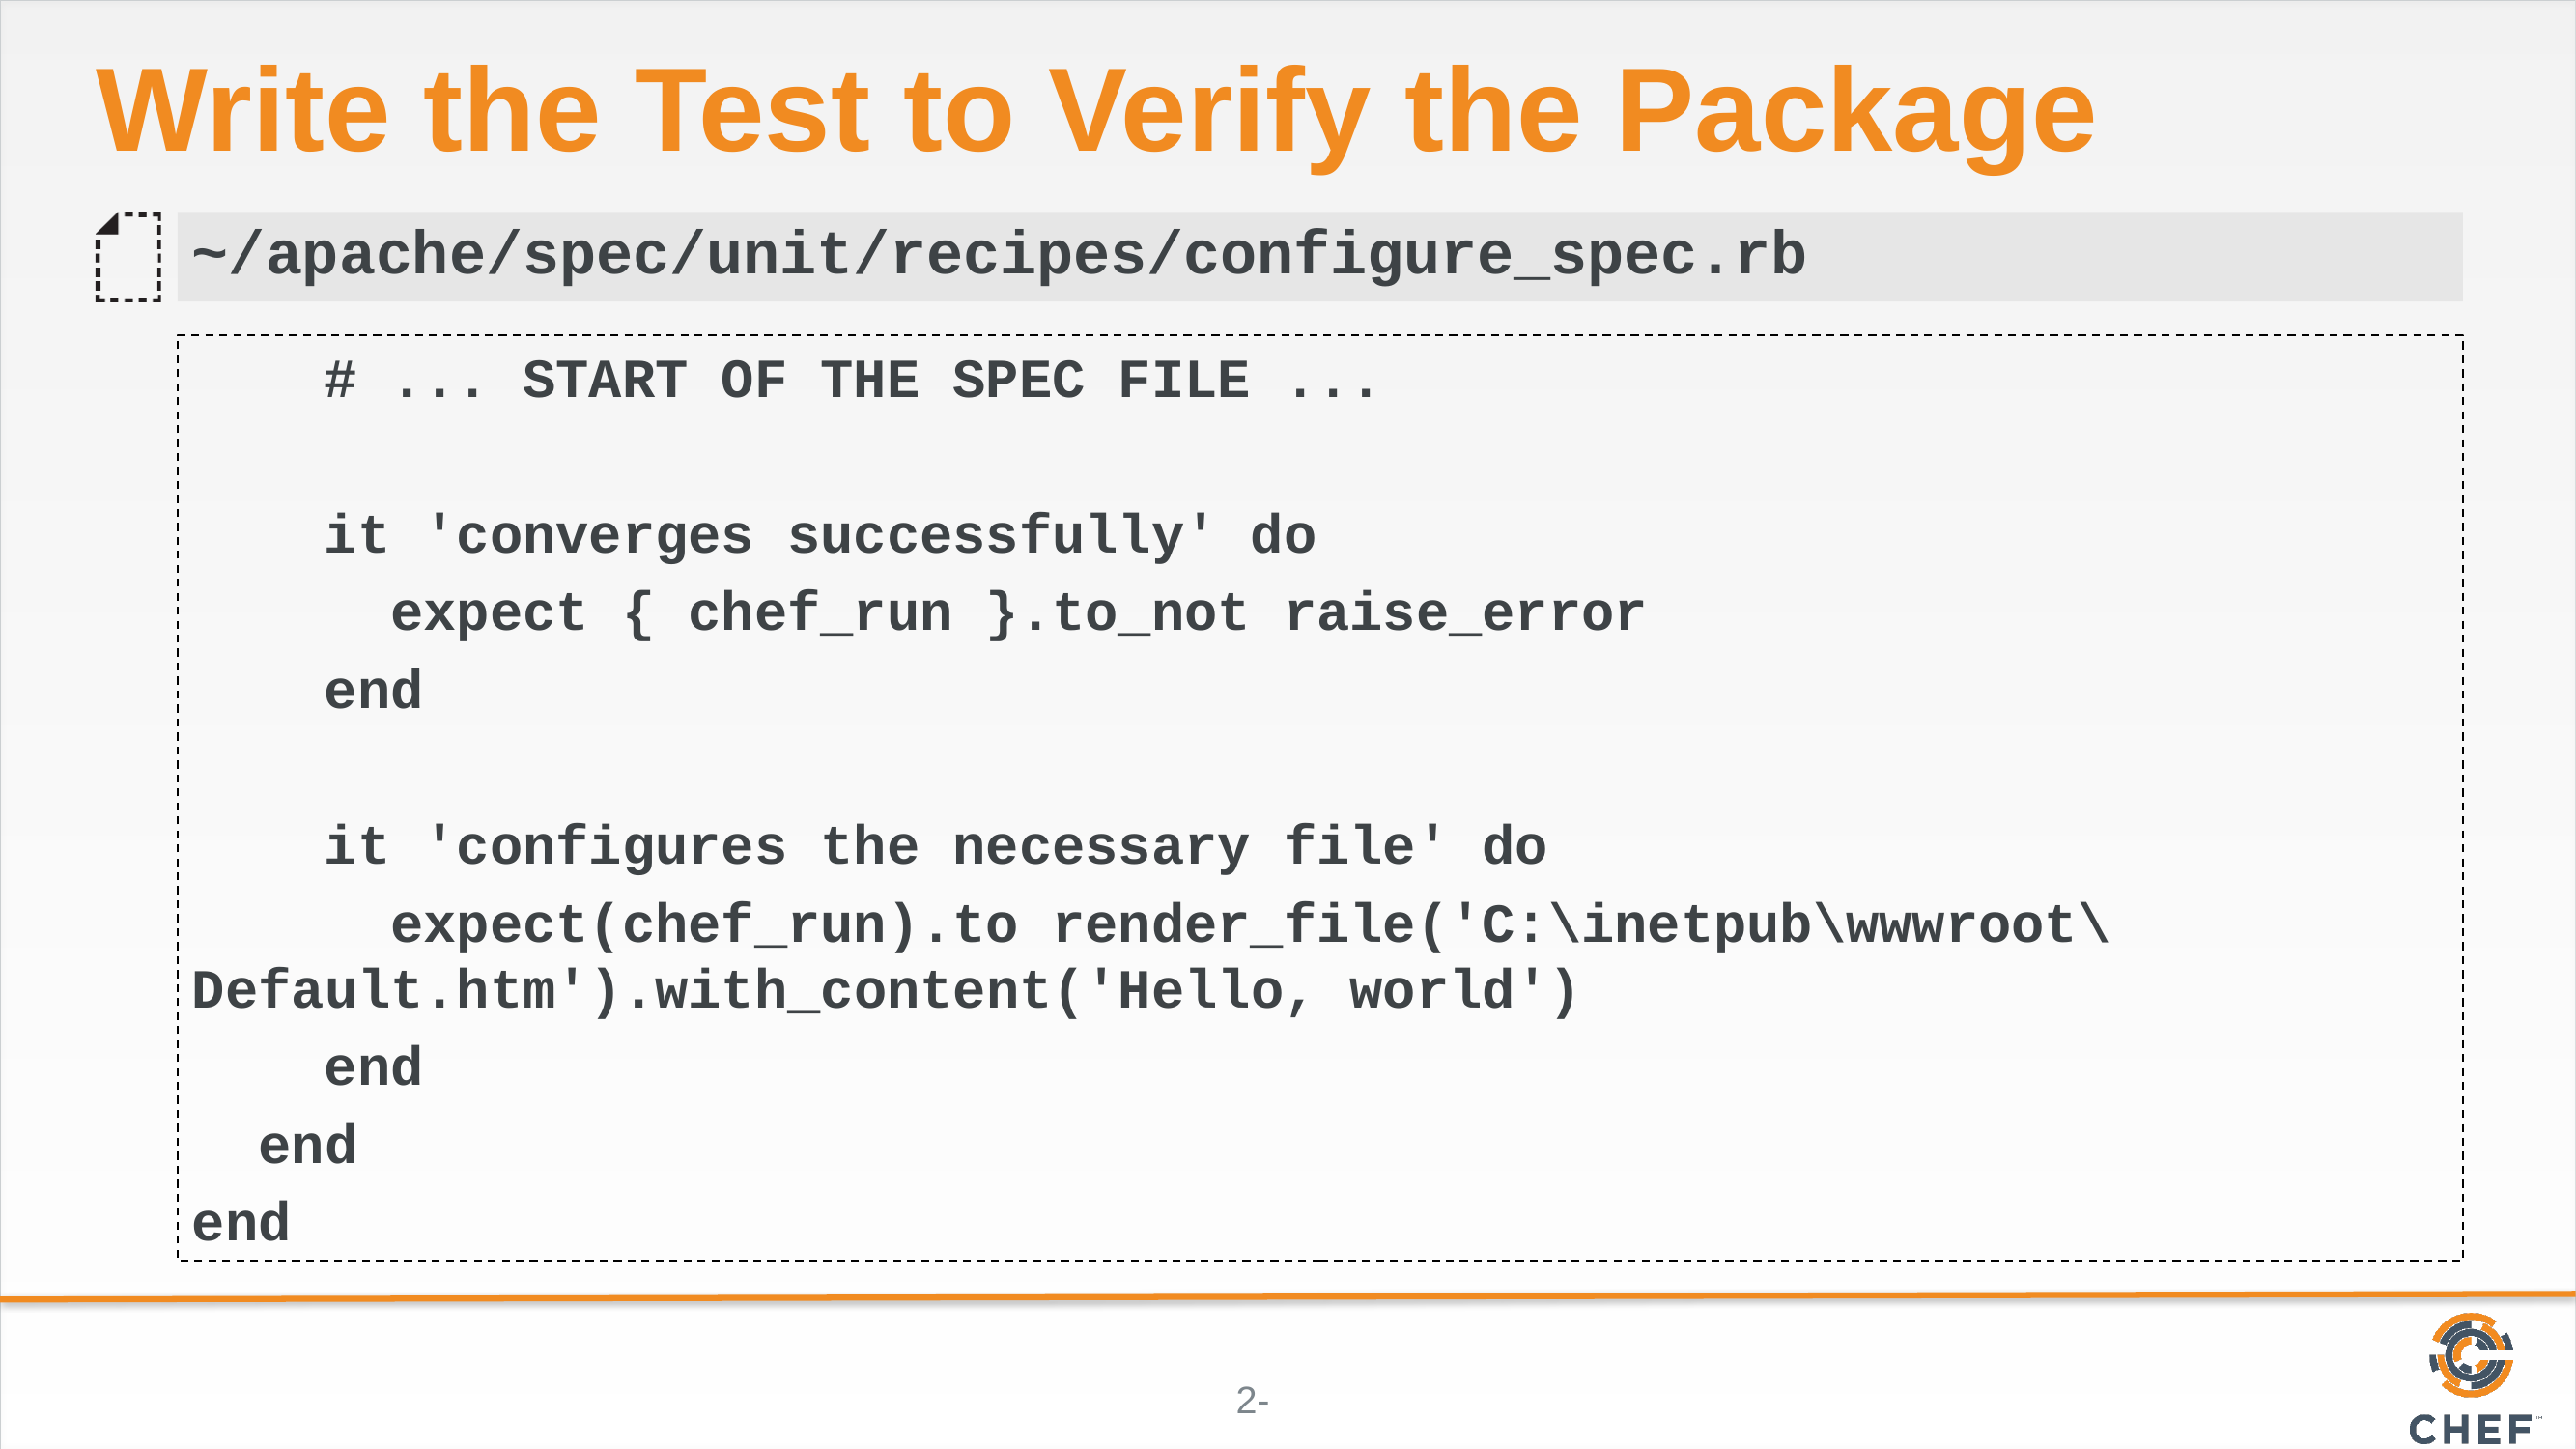

# Write the Test to Verify the Package
~/apache/spec/unit/recipes/configure_spec.rb
    # ... START OF THE SPEC FILE ...

    it 'converges successfully' do
      expect { chef_run }.to_not raise_error
    end

    it 'configures the necessary file' do
      expect(chef_run).to render_file('C:\inetpub\wwwroot\Default.htm').with_content('Hello, world')
    end
  end
end